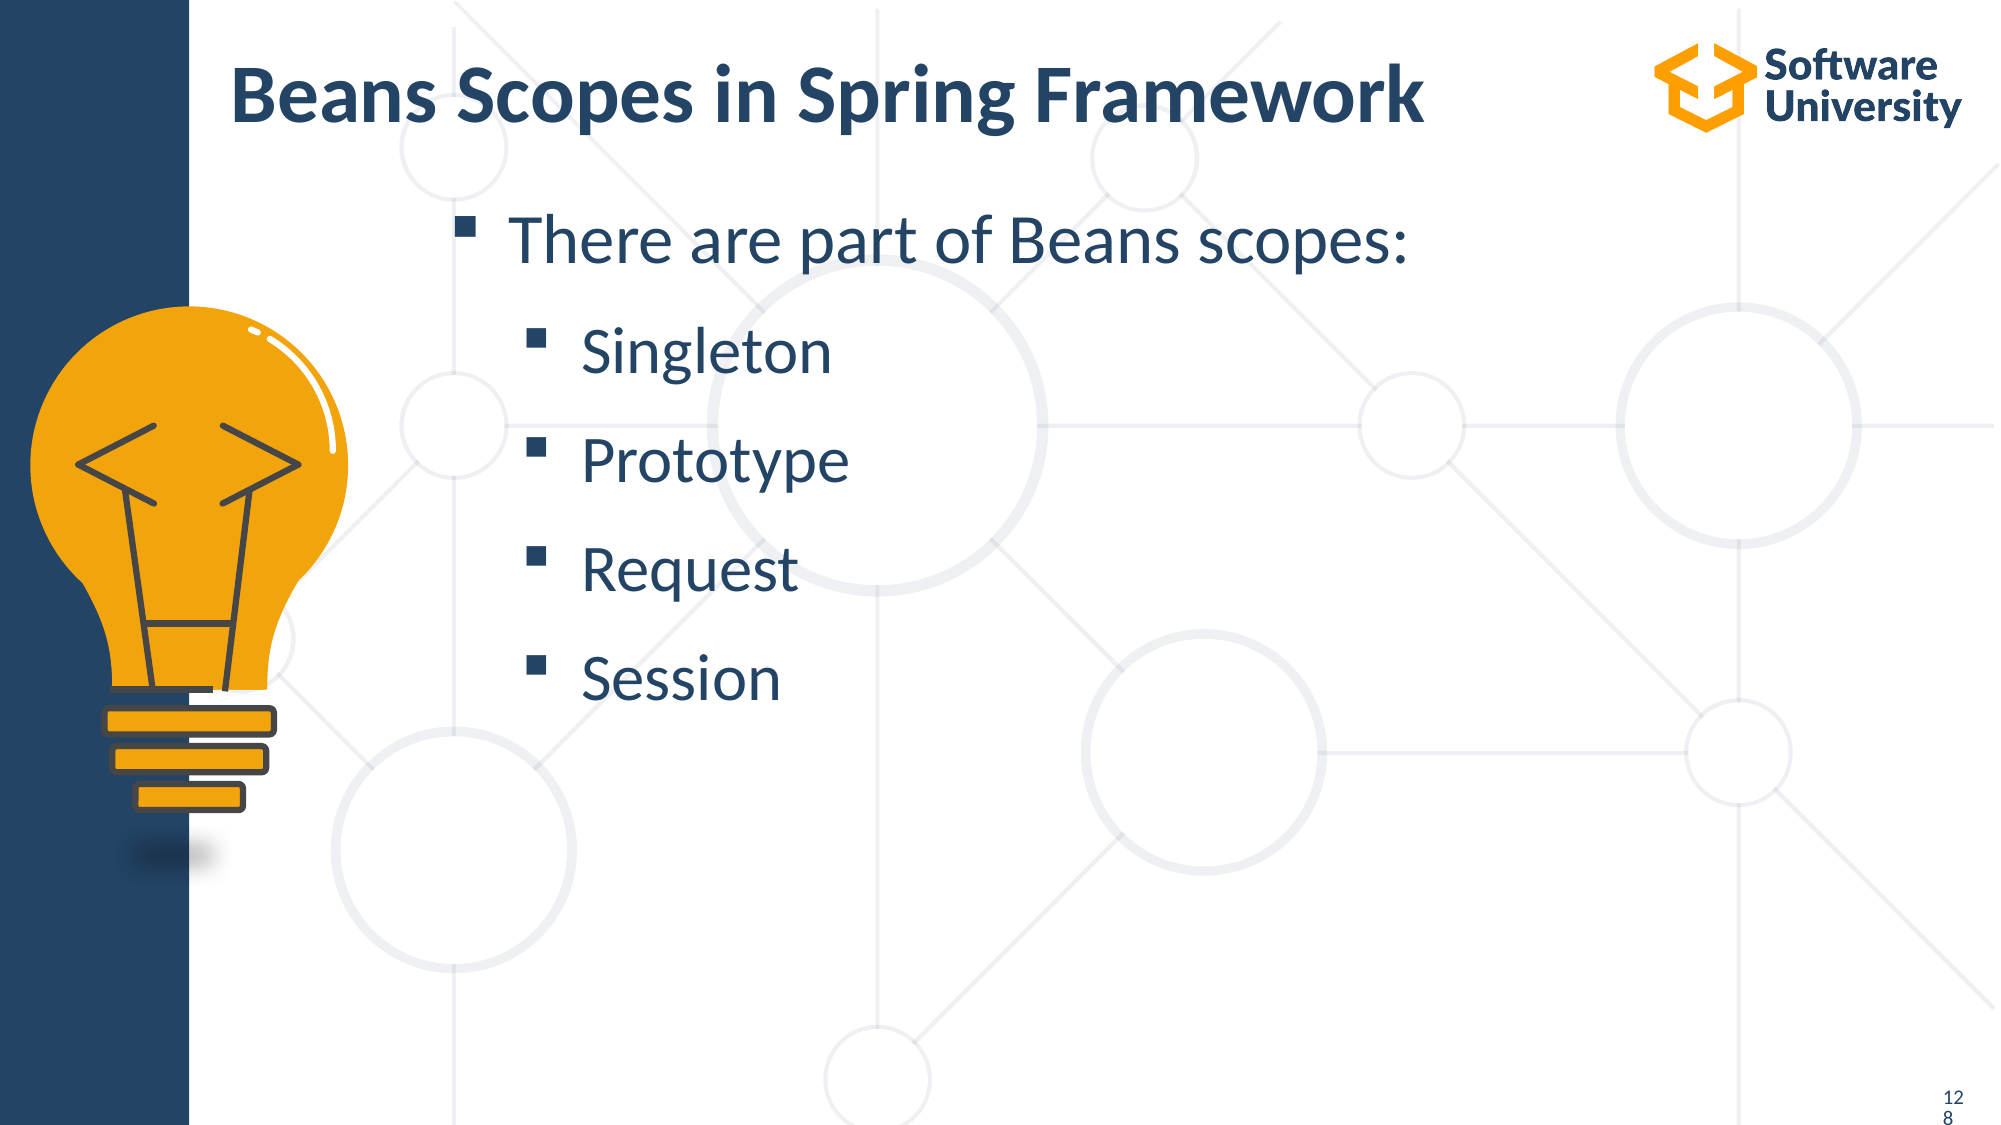

# Beans Scopes in Spring Framework
There are part of Beans scopes:
Singleton
Prototype
Request
Session
128